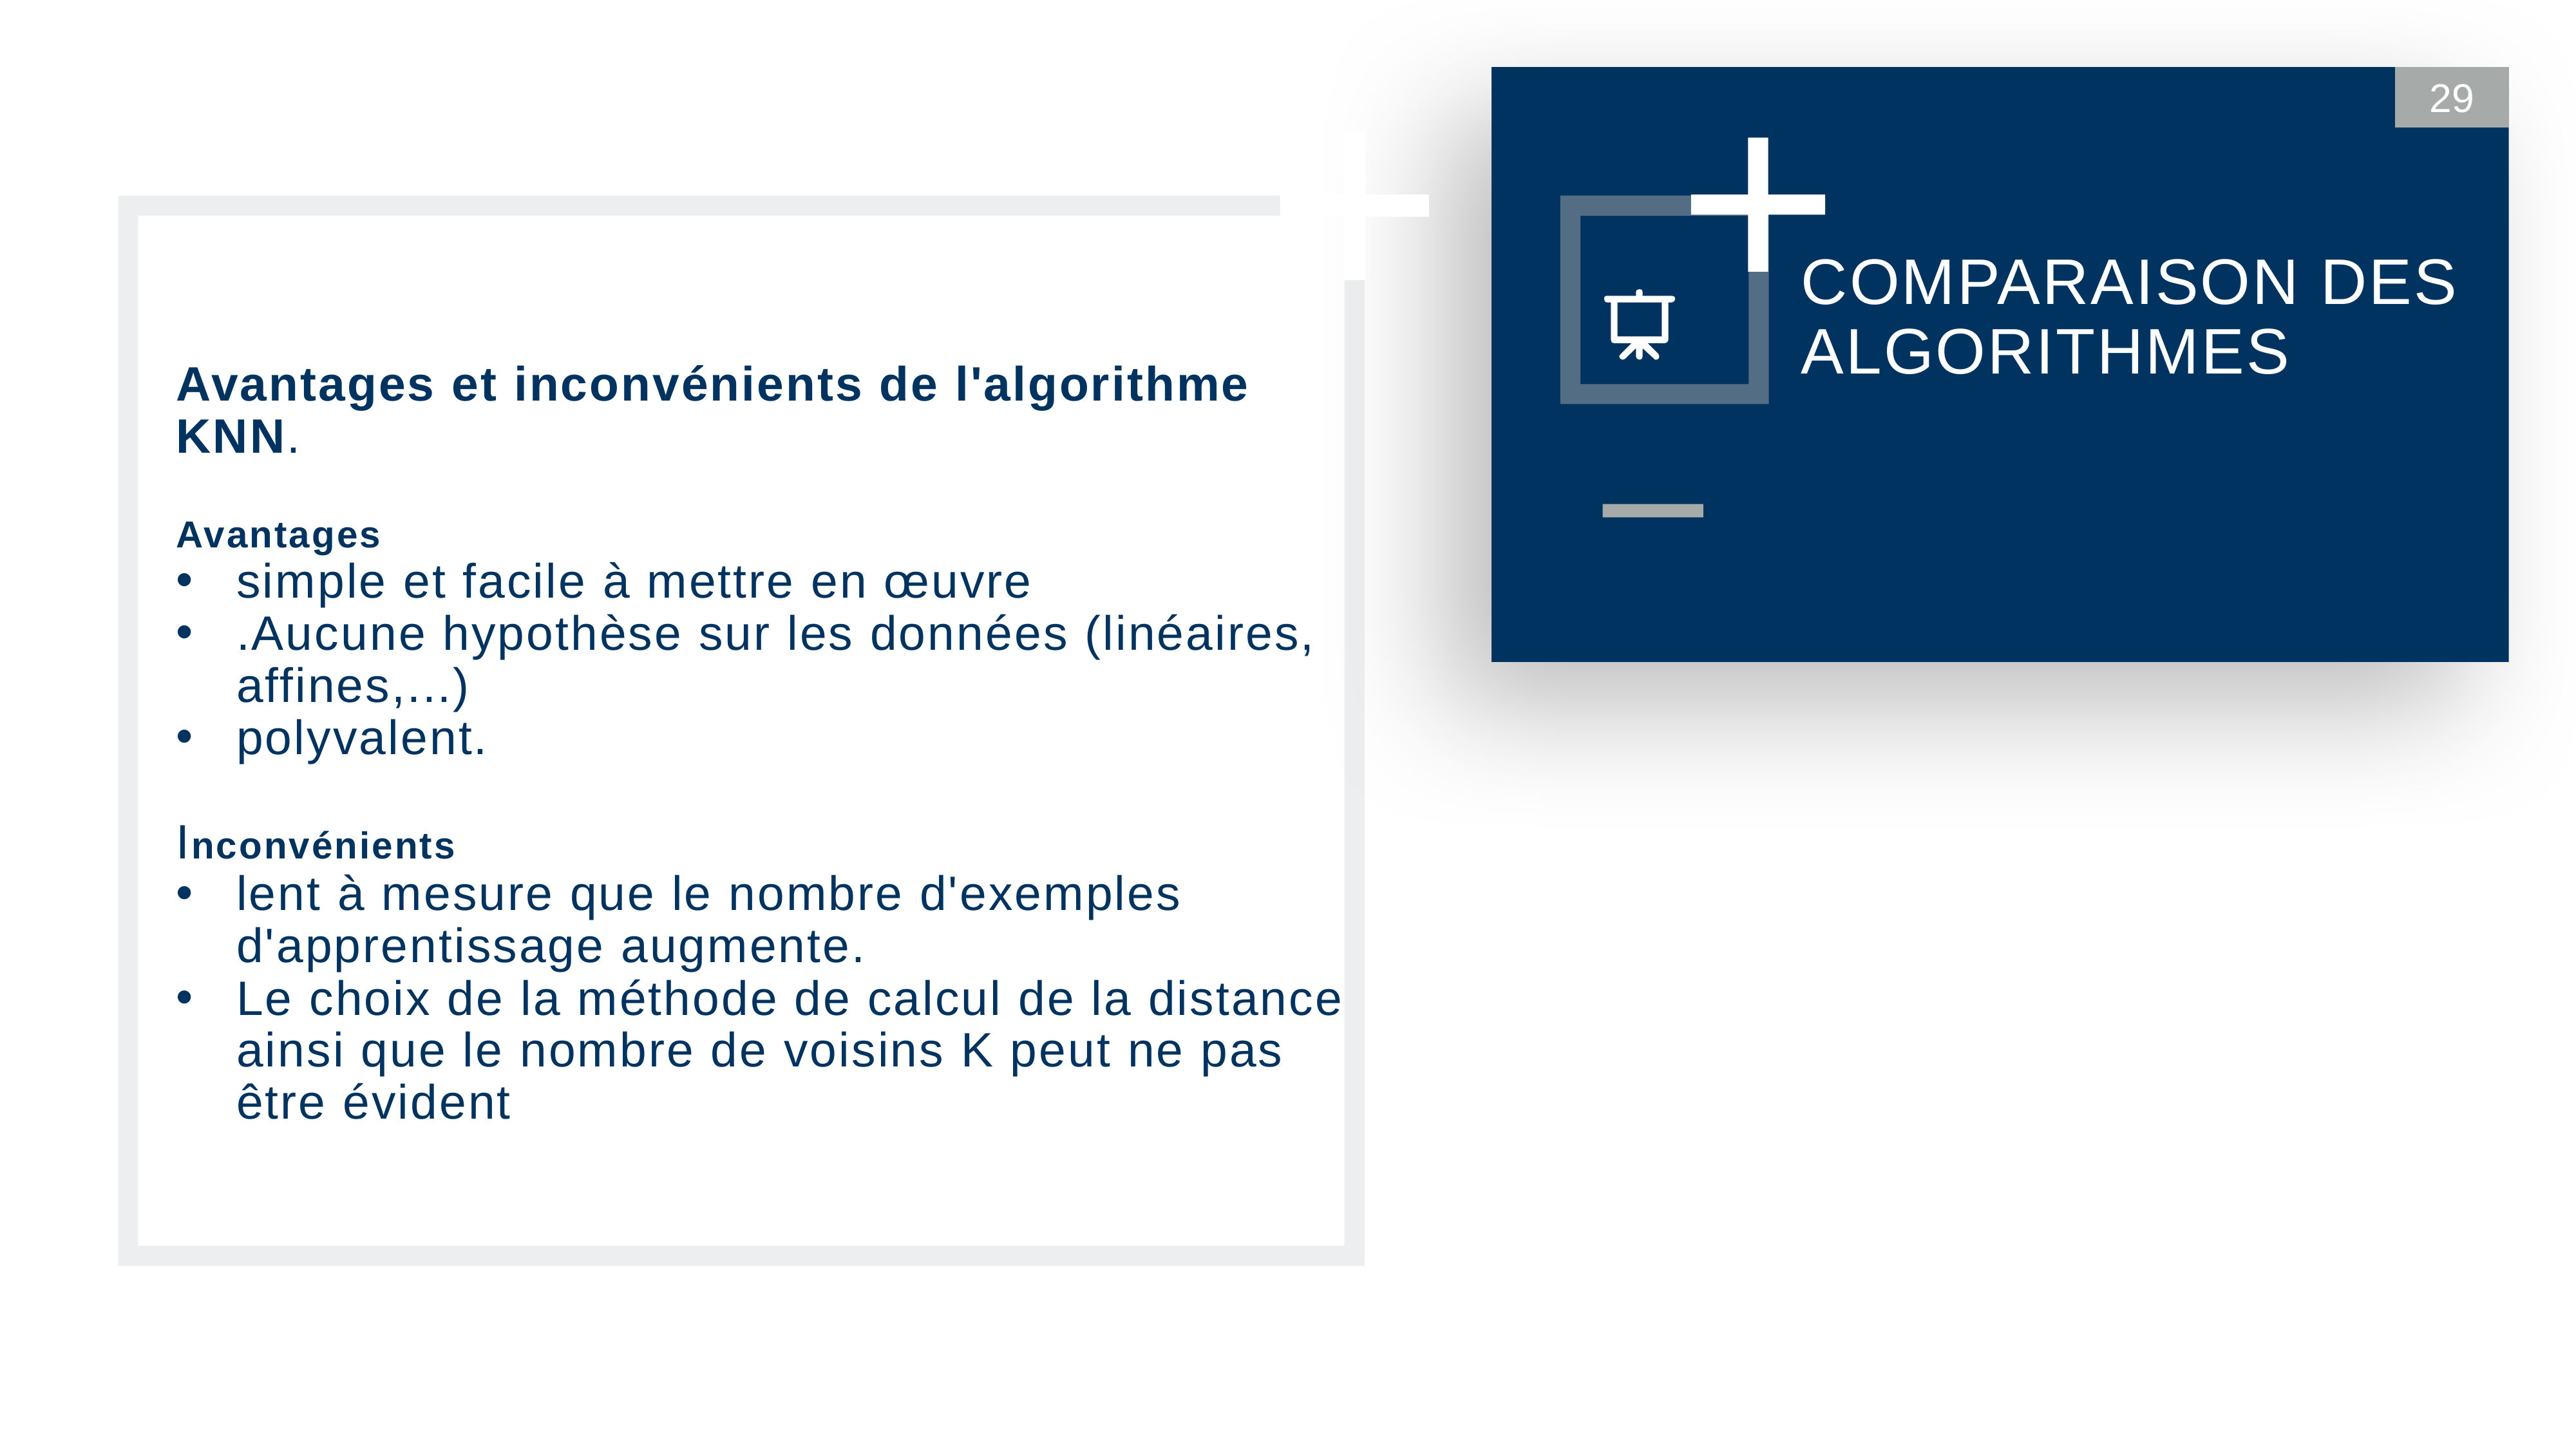

29

COMPARAISON DES ALGORITHMES

Avantages et inconvénients de l'algorithme KNN.

Avantages
simple et facile à mettre en œuvre
.Aucune hypothèse sur les données (linéaires, affines,...)
polyvalent.

Inconvénients
lent à mesure que le nombre d'exemples d'apprentissage augmente.
Le choix de la méthode de calcul de la distance ainsi que le nombre de voisins K peut ne pas être évident